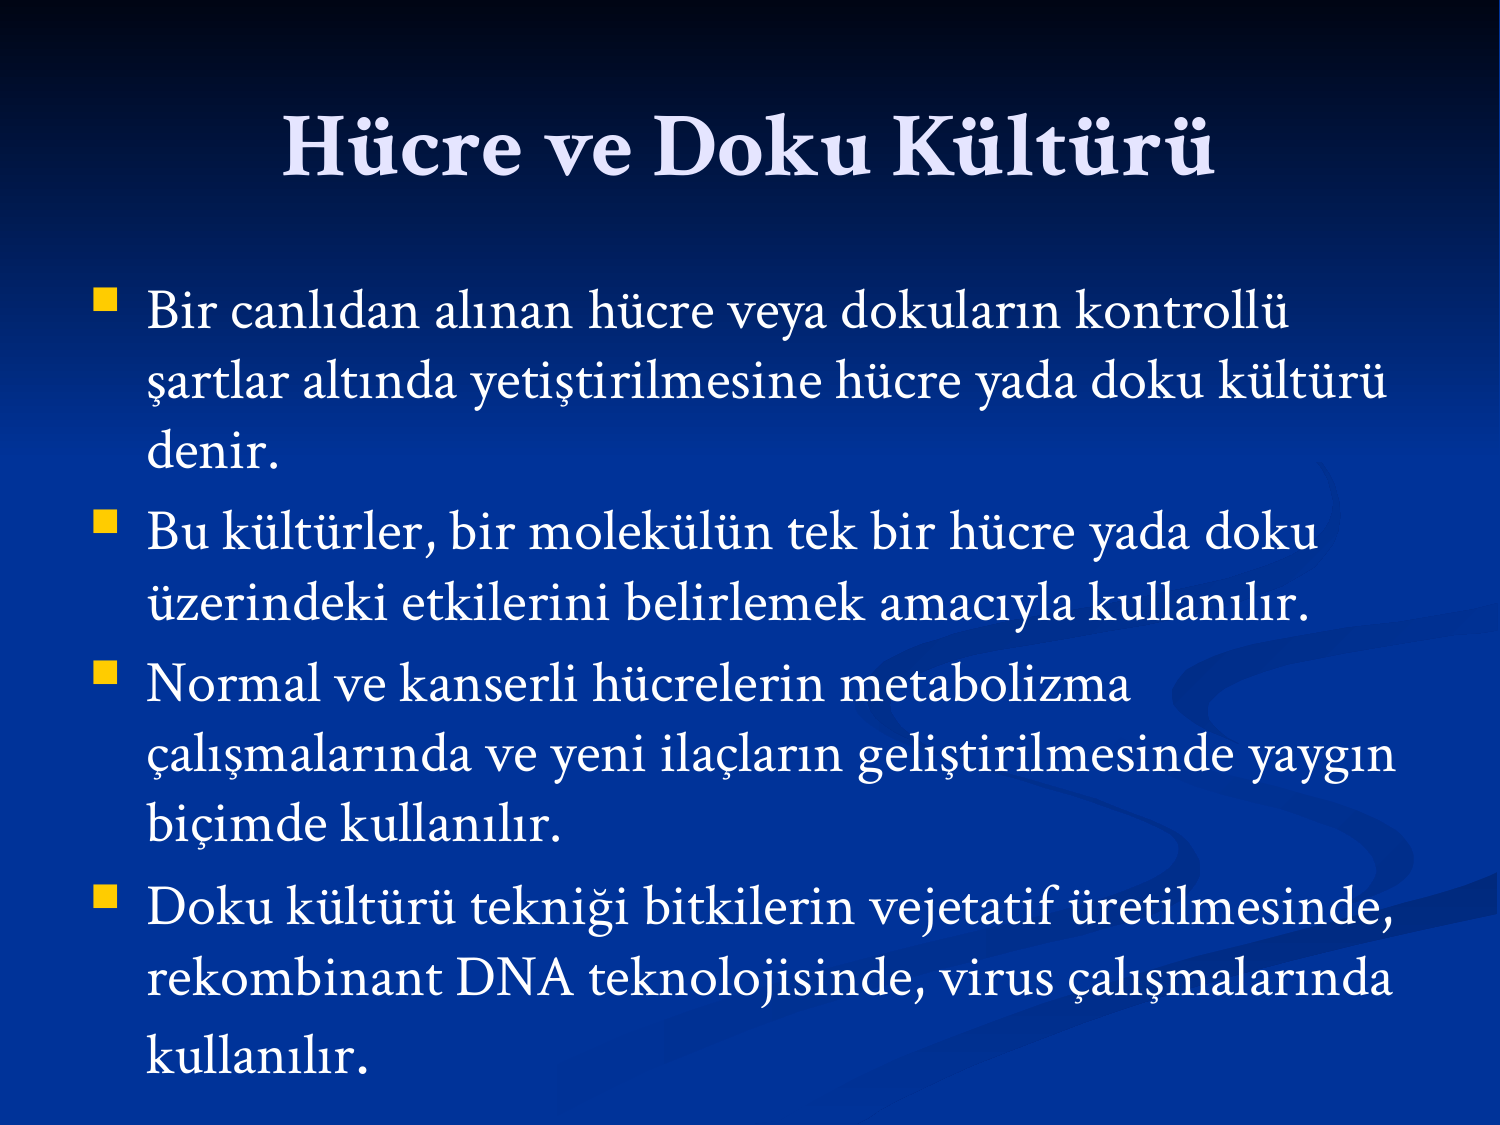

# Hücre ve Doku Kültürü
Bir canlıdan alınan hücre veya dokuların kontrollü şartlar altında yetiştirilmesine hücre yada doku kültürü denir.
Bu kültürler, bir molekülün tek bir hücre yada doku üzerindeki etkilerini belirlemek amacıyla kullanılır.
Normal ve kanserli hücrelerin metabolizma çalışmalarında ve yeni ilaçların geliştirilmesinde yaygın biçimde kullanılır.
Doku kültürü tekniği bitkilerin vejetatif üretilmesinde, rekombinant DNA teknolojisinde, virus çalışmalarında kullanılır.